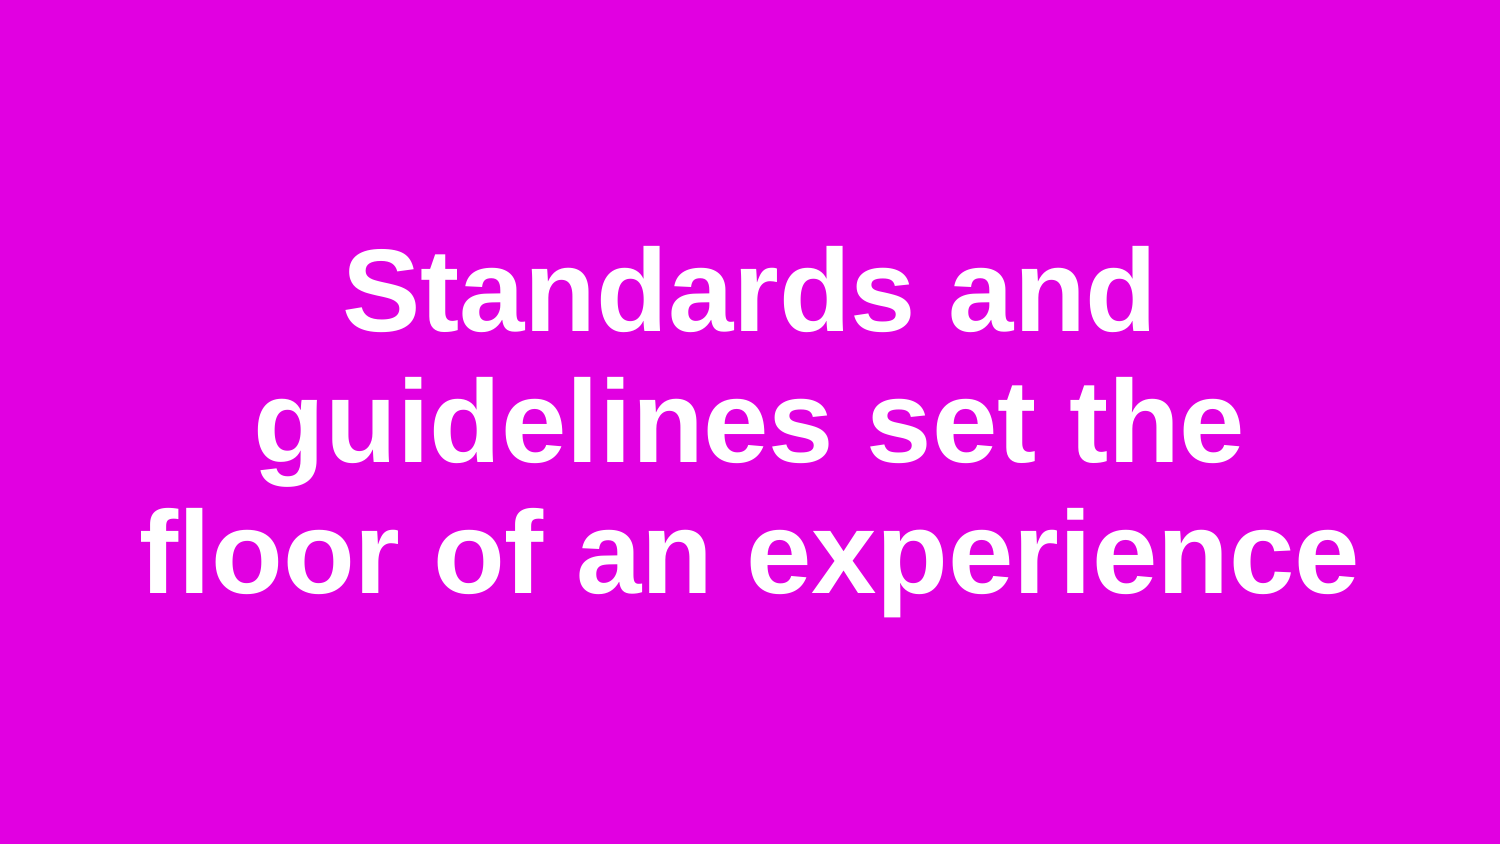

Standards and guidelines set the floor of an experience